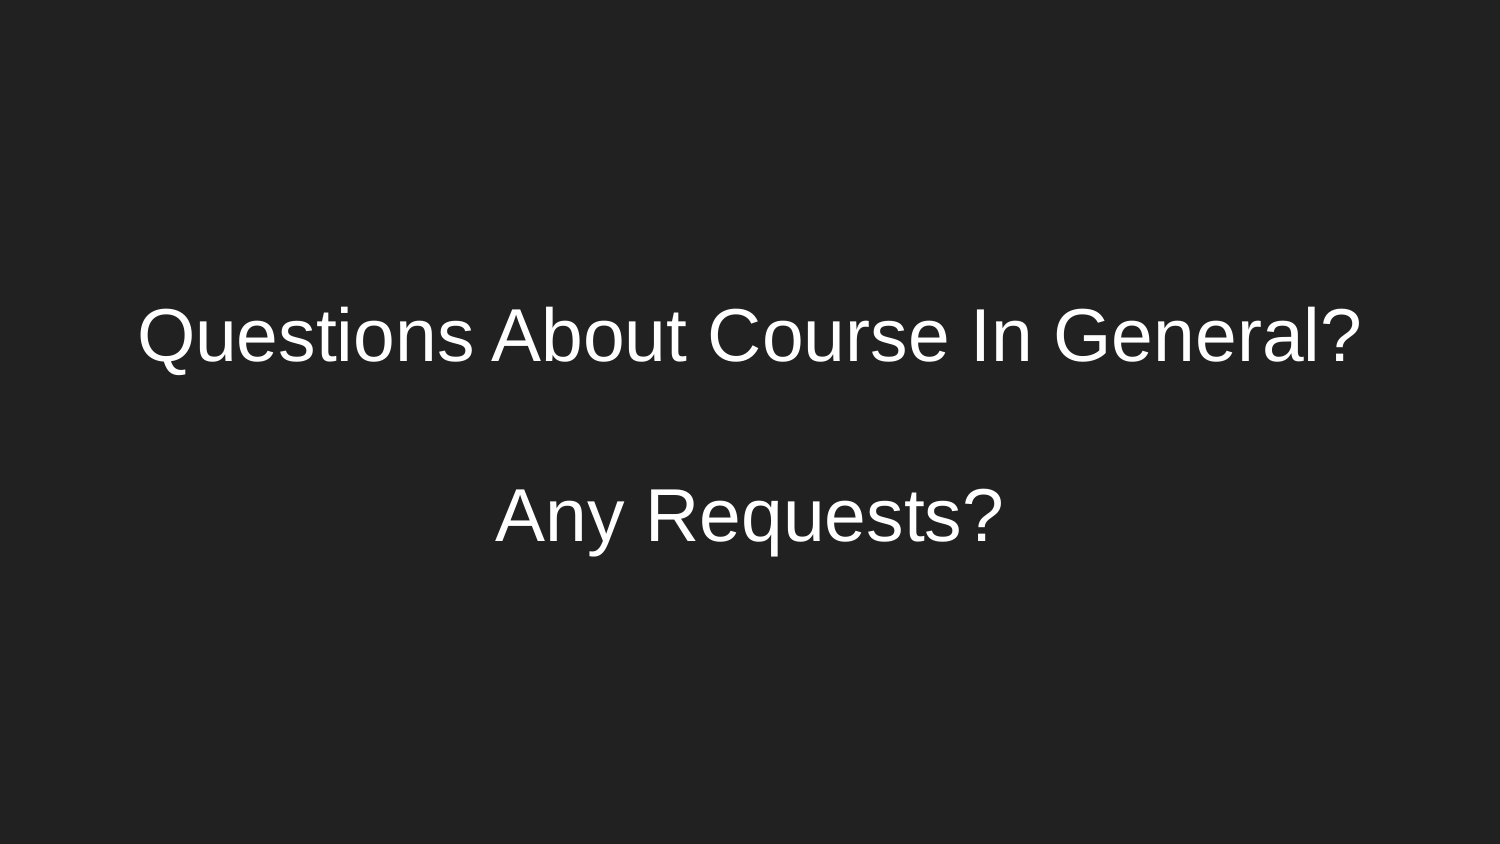

# Questions About Course In General?

Any Requests?